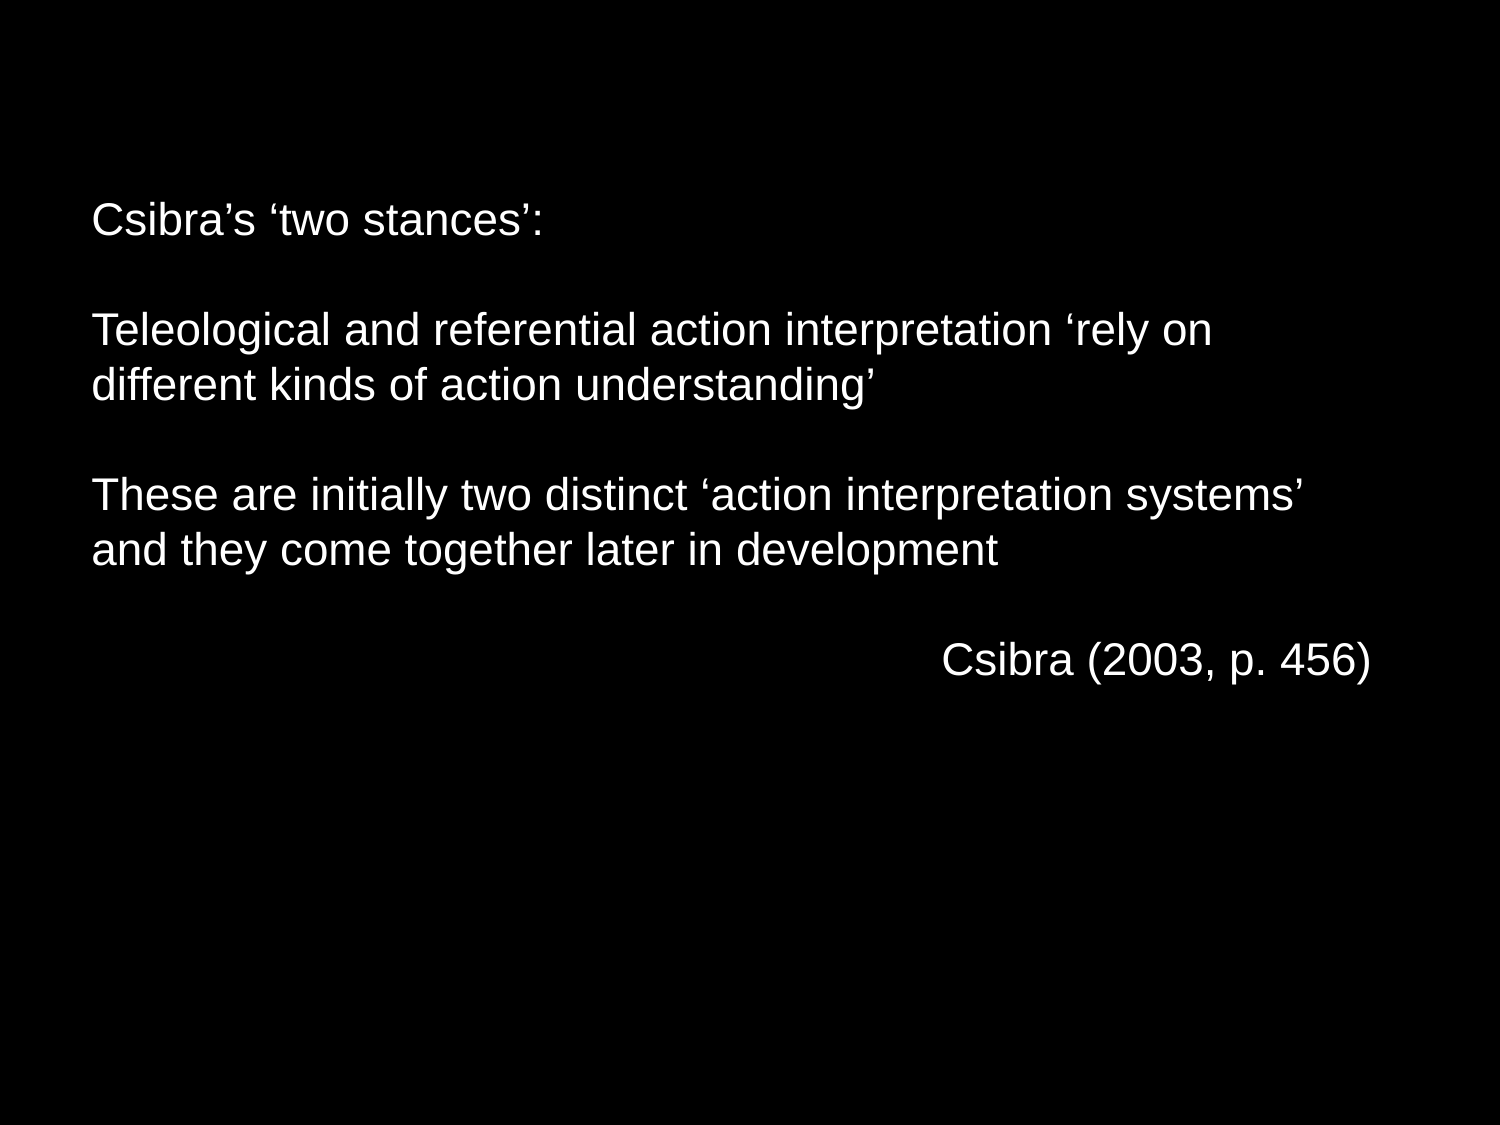

Csibra’s ‘two stances’:

Teleological and referential action interpretation ‘rely on different kinds of action understanding’

These are initially two distinct ‘action interpretation systems’ and they come together later in development

Csibra (2003, p. 456)